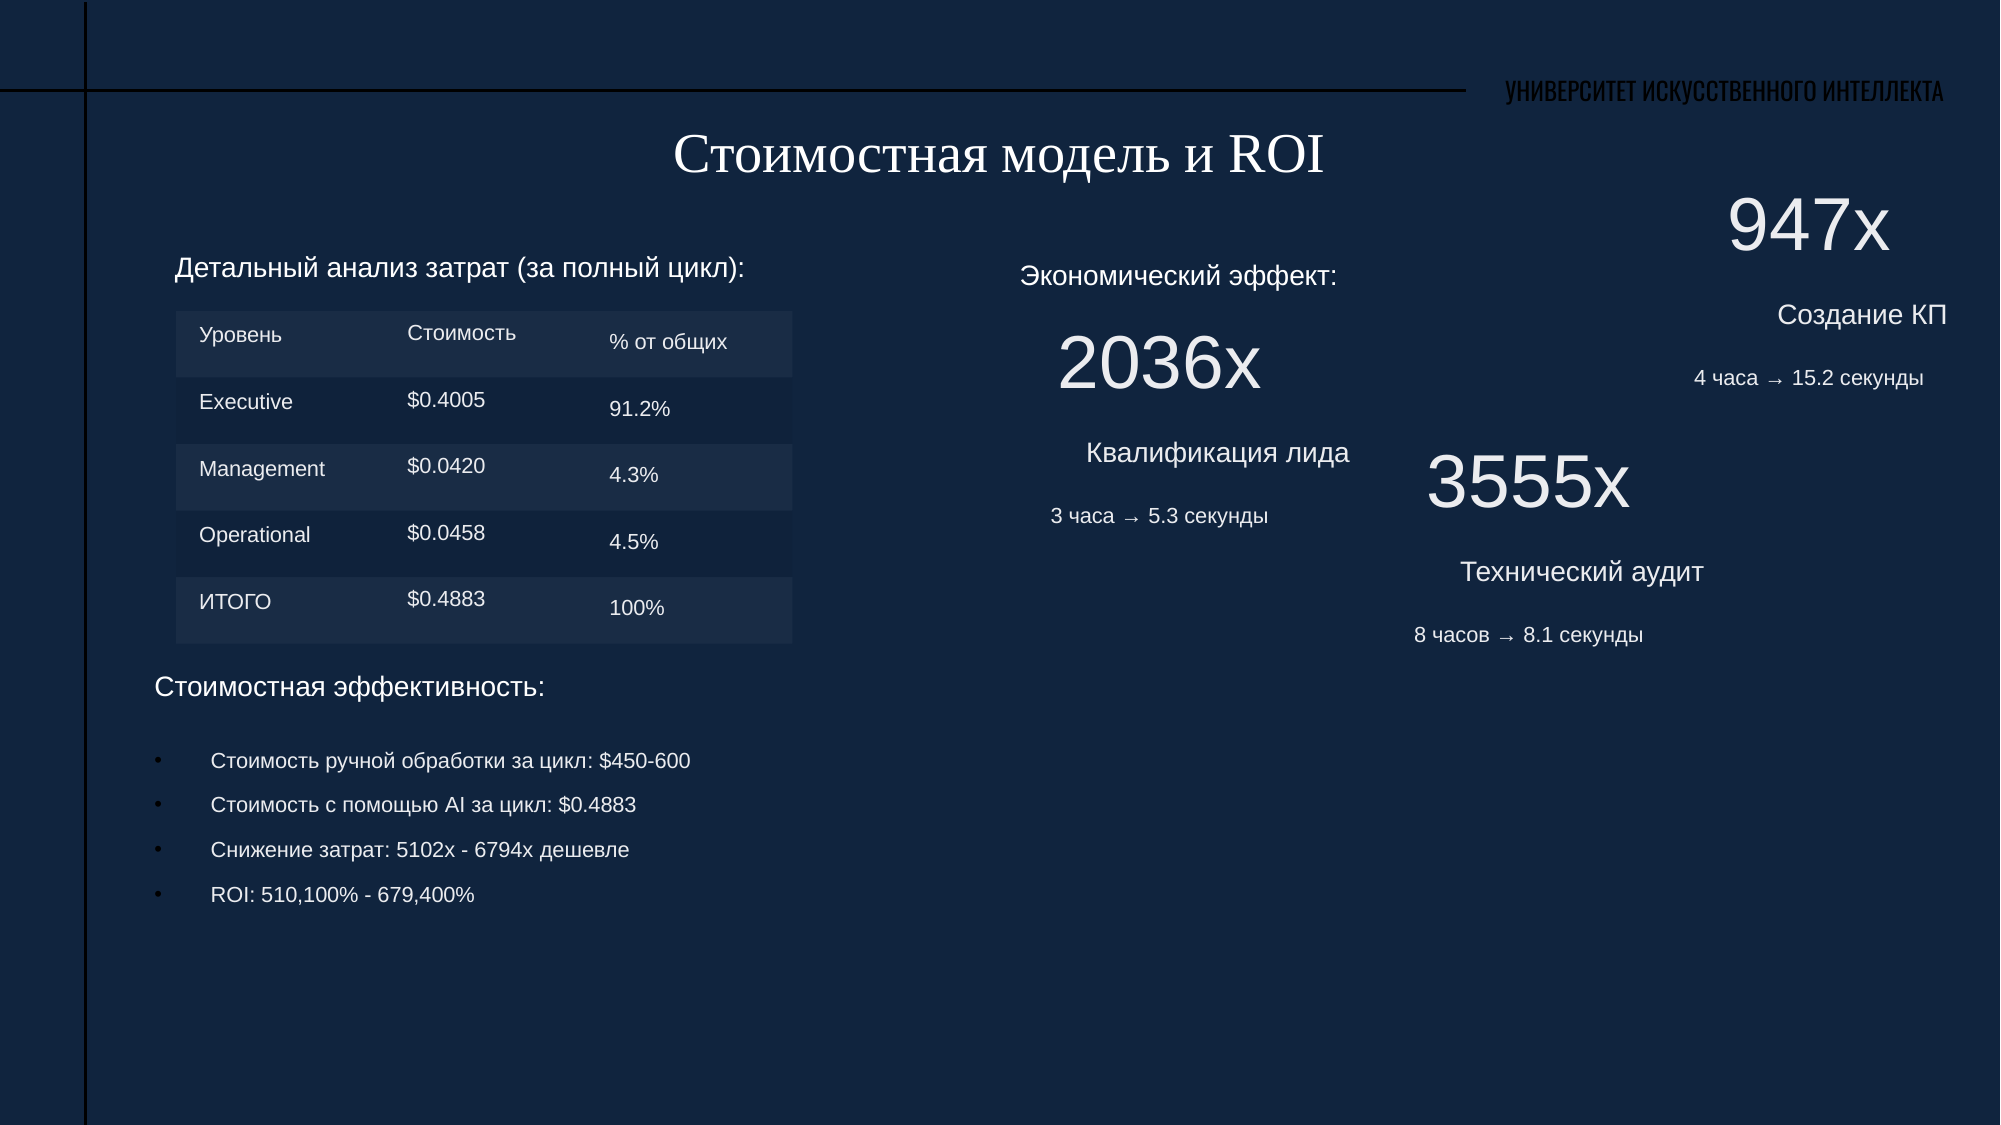

УНИВЕРСИТЕТ ИСКУССТВЕННОГО ИНТЕЛЛЕКТА
Стоимостная модель и ROI
947x
Детальный анализ затрат (за полный цикл):
Экономический эффект:
Создание КП
Стоимость

Уровень
% от общих
2036x
4 часа → 15.2 секунды
$0.4005

Executive
91.2%
Квалификация лида
$0.0420

Management
3555x
4.3%
3 часа → 5.3 секунды
$0.0458

Operational
4.5%
Технический аудит
$0.4883

ИТОГО
100%
8 часов → 8.1 секунды
Стоимостная эффективность:
Стоимость ручной обработки за цикл: $450-600
Стоимость с помощью AI за цикл: $0.4883
Снижение затрат: 5102x - 6794x дешевле
ROI: 510,100% - 679,400%
ROI: 510,100% - 679,400%